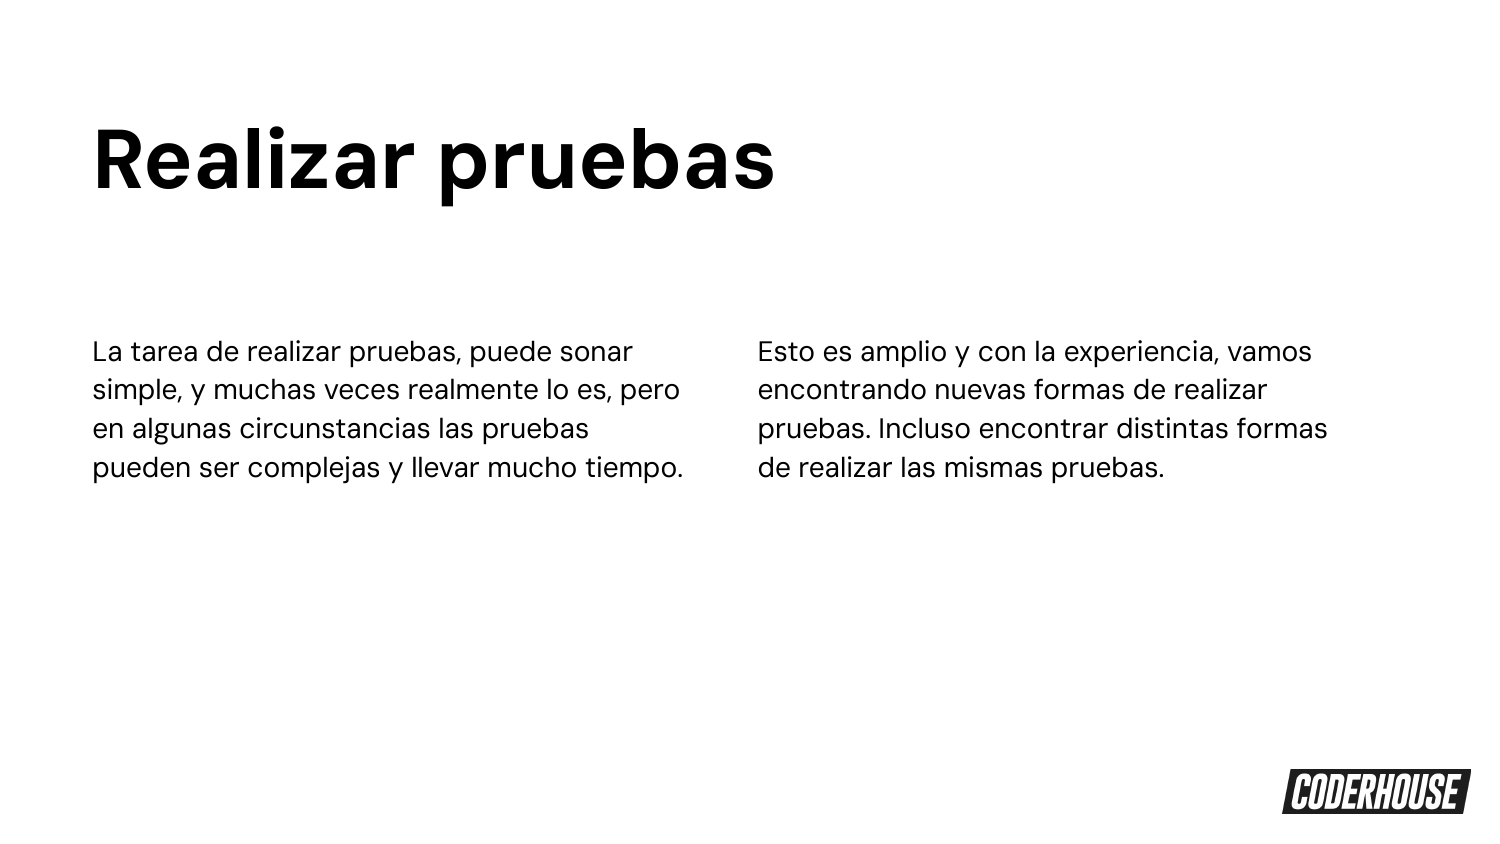

Realizar pruebas
La tarea de realizar pruebas, puede sonar simple, y muchas veces realmente lo es, pero en algunas circunstancias las pruebas pueden ser complejas y llevar mucho tiempo.

Esto es amplio y con la experiencia, vamos encontrando nuevas formas de realizar pruebas. Incluso encontrar distintas formas de realizar las mismas pruebas.